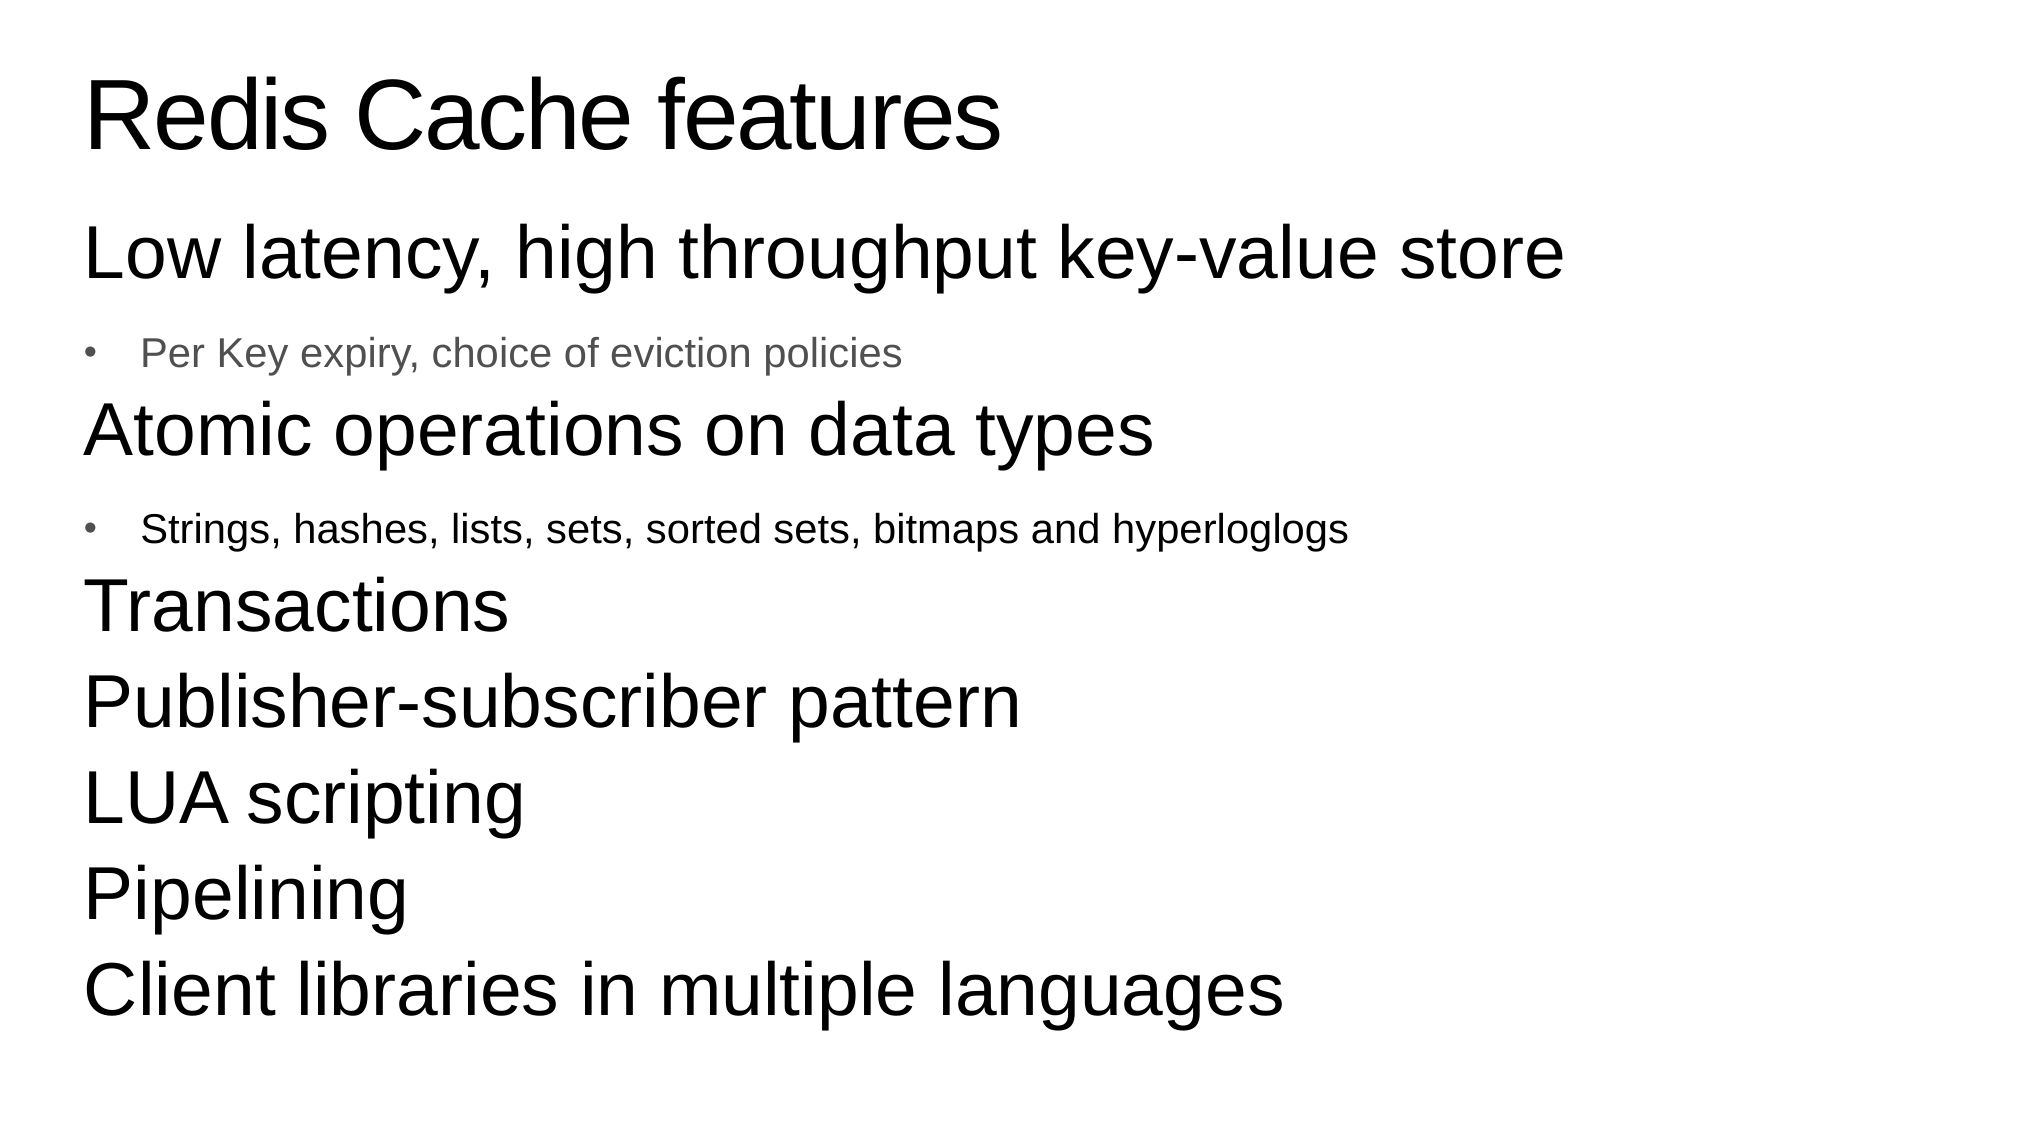

# Redis Cache features
Low latency, high throughput key-value store

Per Key expiry, choice of eviction policies
Atomic operations on data types

Strings, hashes, lists, sets, sorted sets, bitmaps and hyperloglogs
Transactions
Publisher-subscriber pattern
LUA scripting
Pipelining
Client libraries in multiple languages